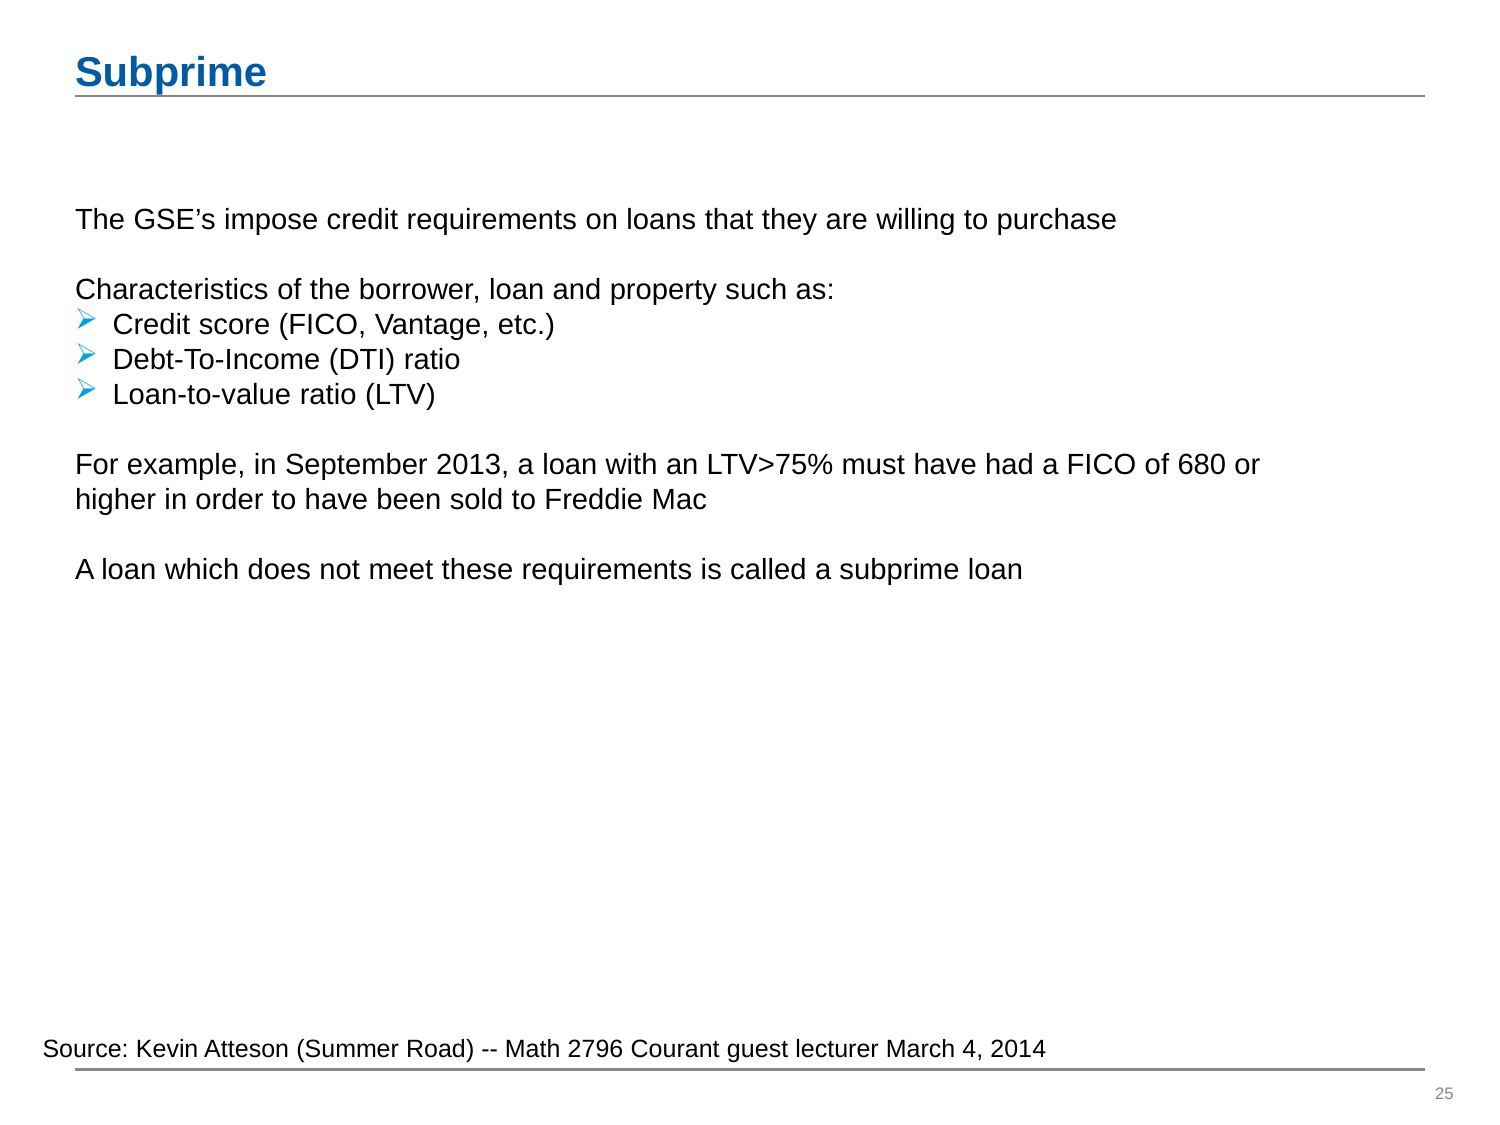

# Subprime
The GSE’s impose credit requirements on loans that they are willing to purchase

Characteristics of the borrower, loan and property such as:
Credit score (FICO, Vantage, etc.)
Debt-To-Income (DTI) ratio
Loan-to-value ratio (LTV)

For example, in September 2013, a loan with an LTV>75% must have had a FICO of 680 or higher in order to have been sold to Freddie Mac

A loan which does not meet these requirements is called a subprime loan
Source: Kevin Atteson (Summer Road) -- Math 2796 Courant guest lecturer March 4, 2014